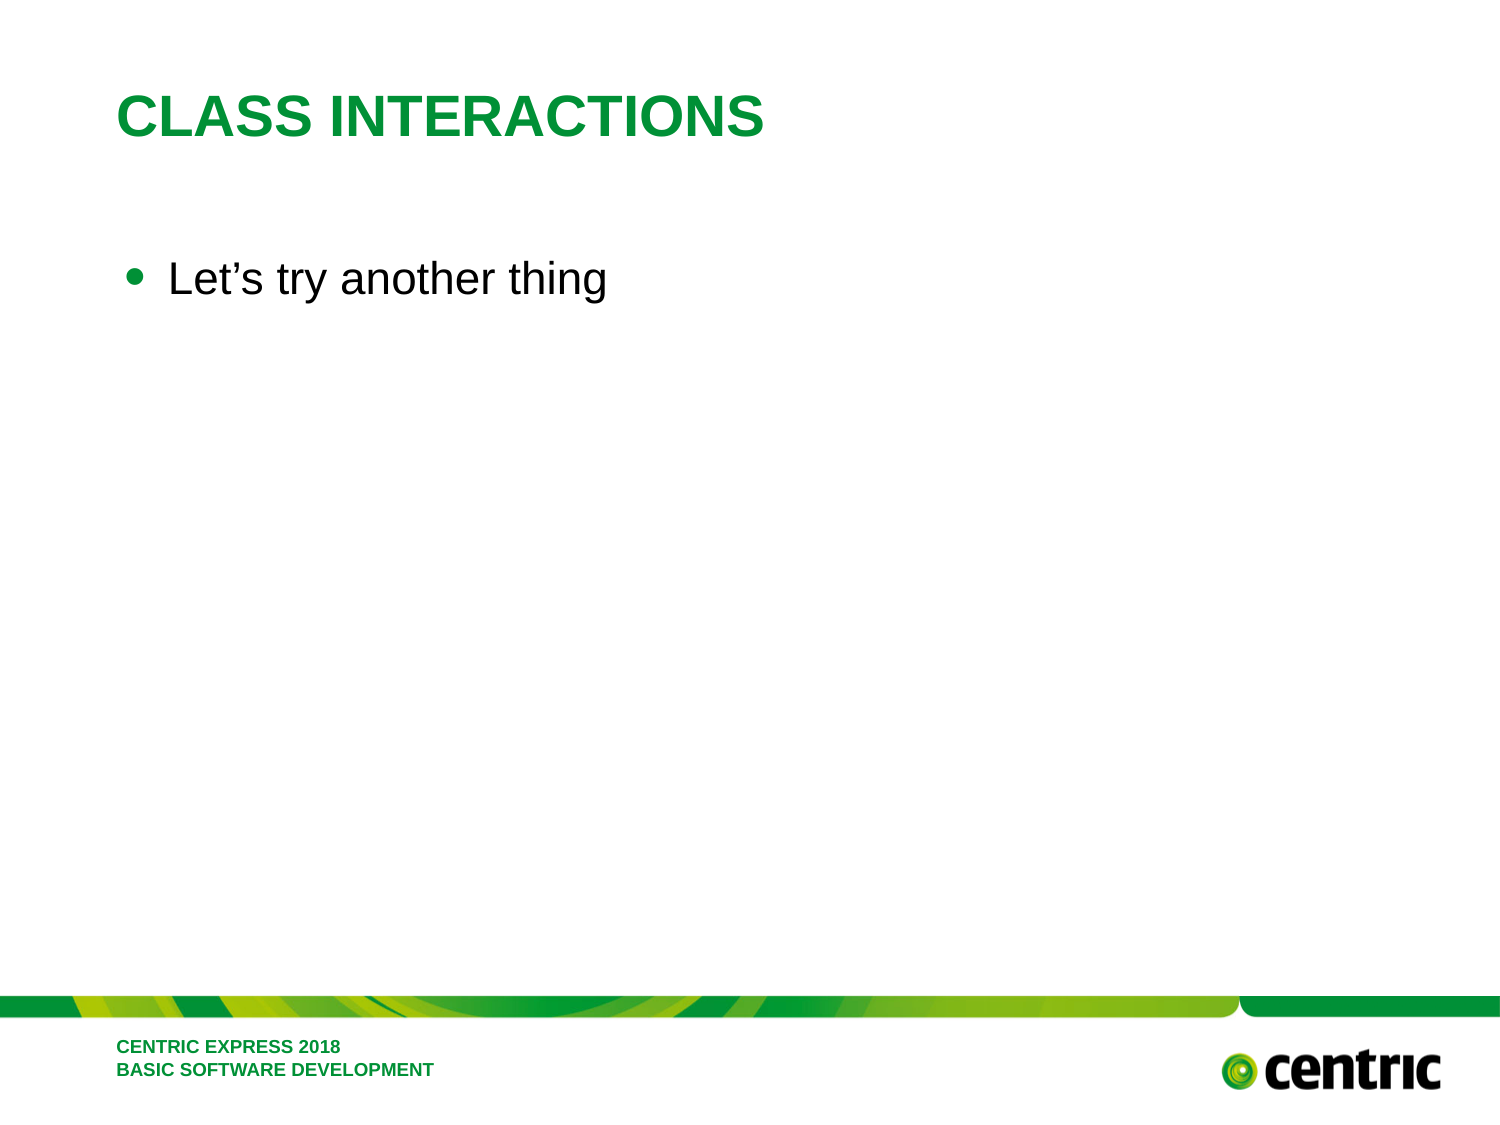

# Class INTERACTIONS
Let’s try another thing
CENTRIC EXPRESS 2018                               BASIC SOFTWARE DEVELOPMENT
February 26, 2018